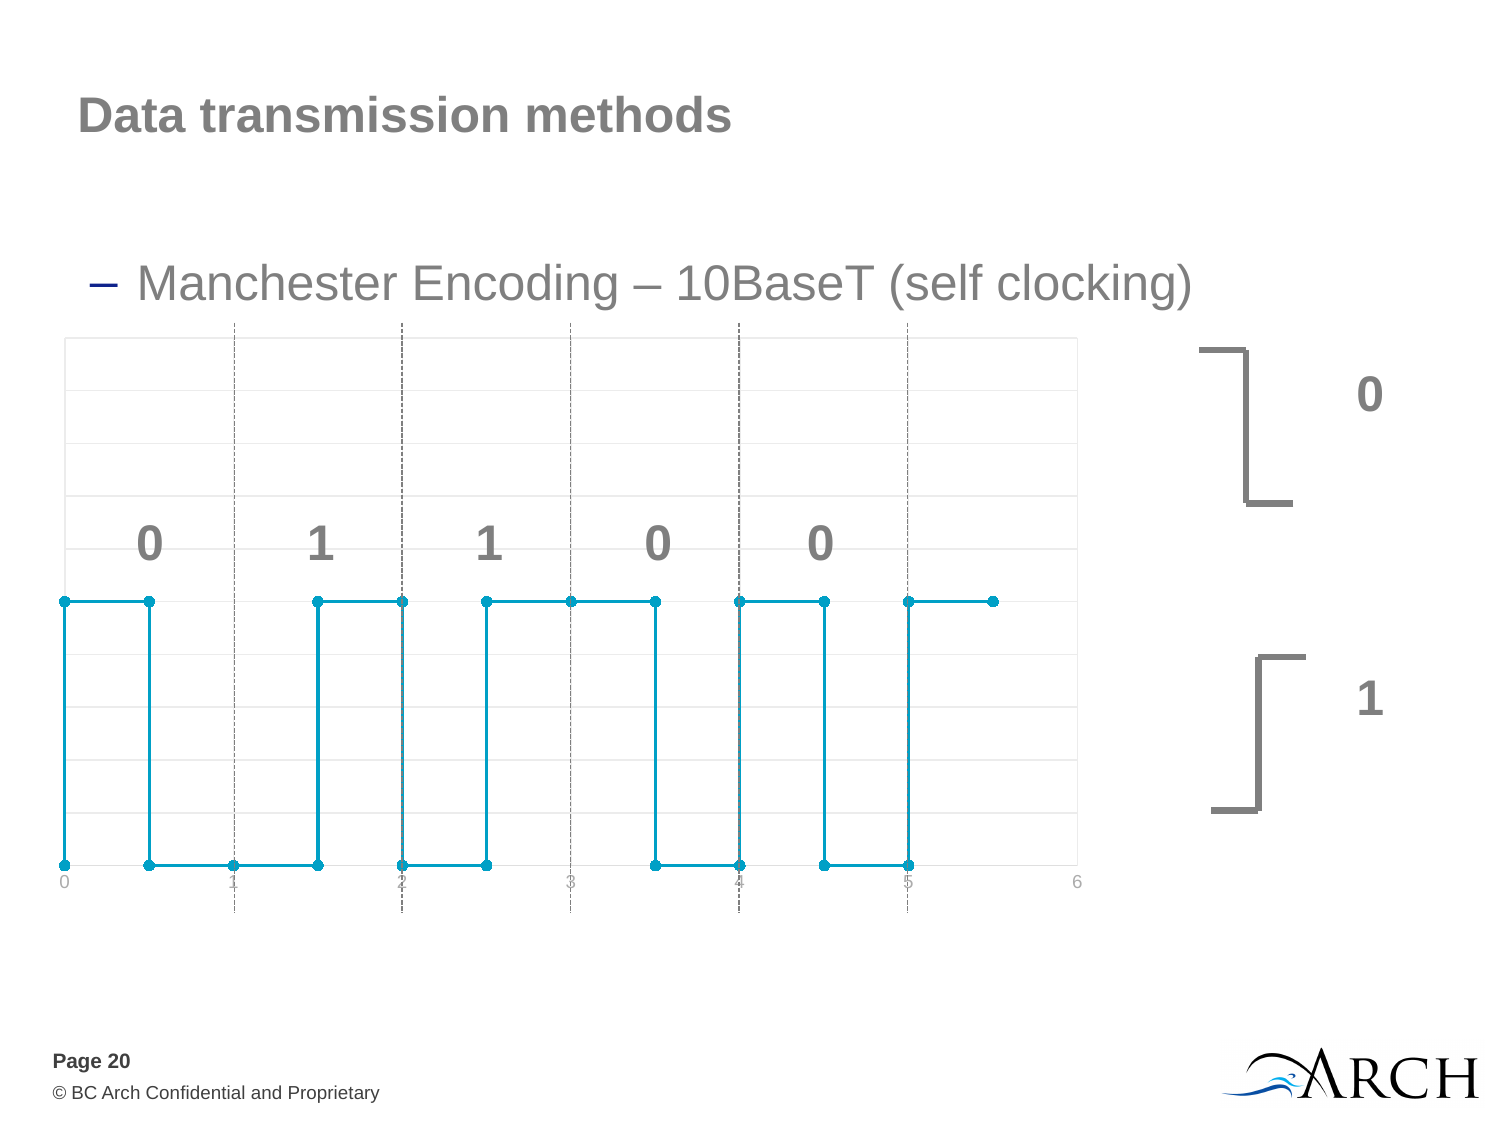

# Data transmission methods
Manchester Encoding – 10BaseT (self clocking)

### Chart

| Category |  | Voltage |
|---|---|---|
0
0
1
1
0
0
1